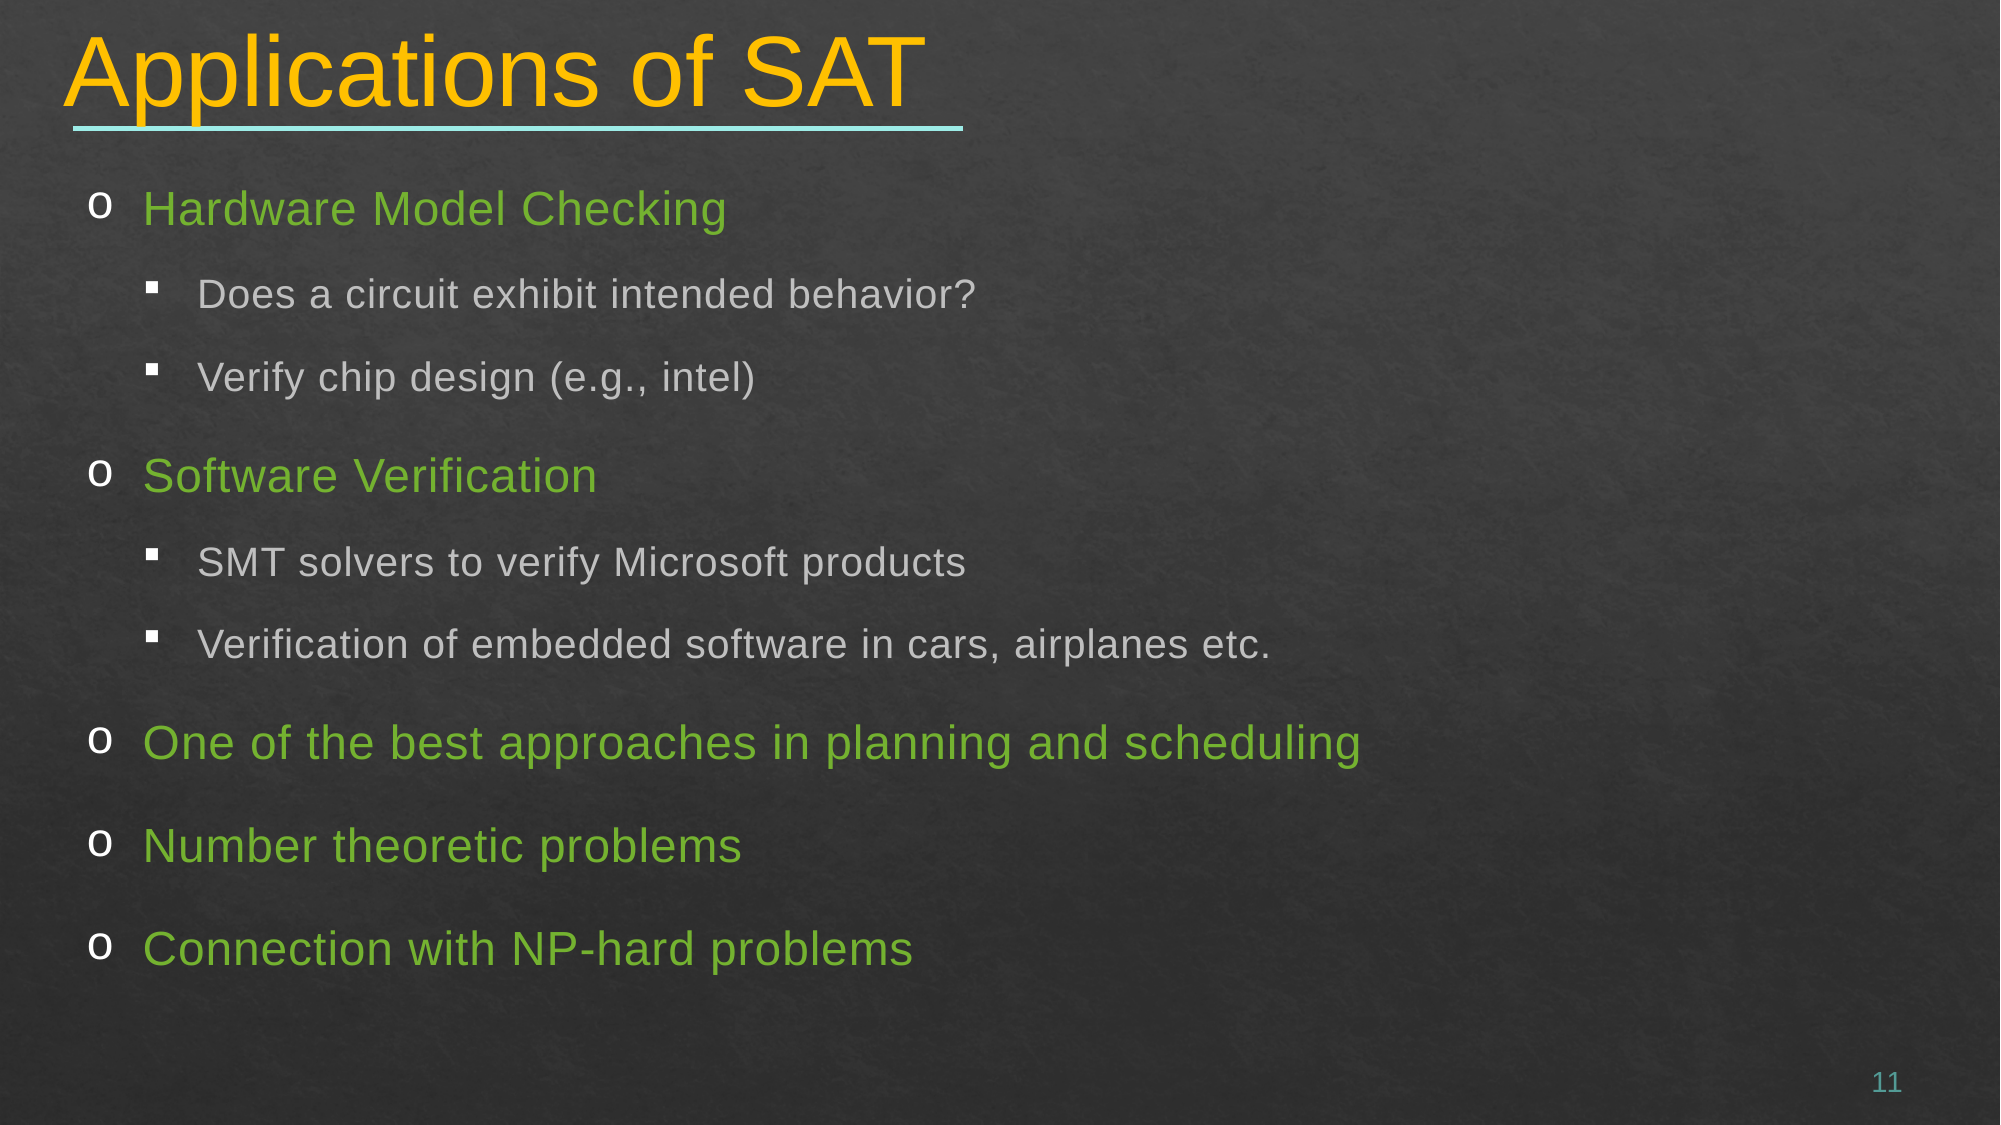

# Applications of SAT
Hardware Model Checking
Does a circuit exhibit intended behavior?
Verify chip design (e.g., intel)
Software Verification
SMT solvers to verify Microsoft products
Verification of embedded software in cars, airplanes etc.
One of the best approaches in planning and scheduling
Number theoretic problems
Connection with NP-hard problems

11